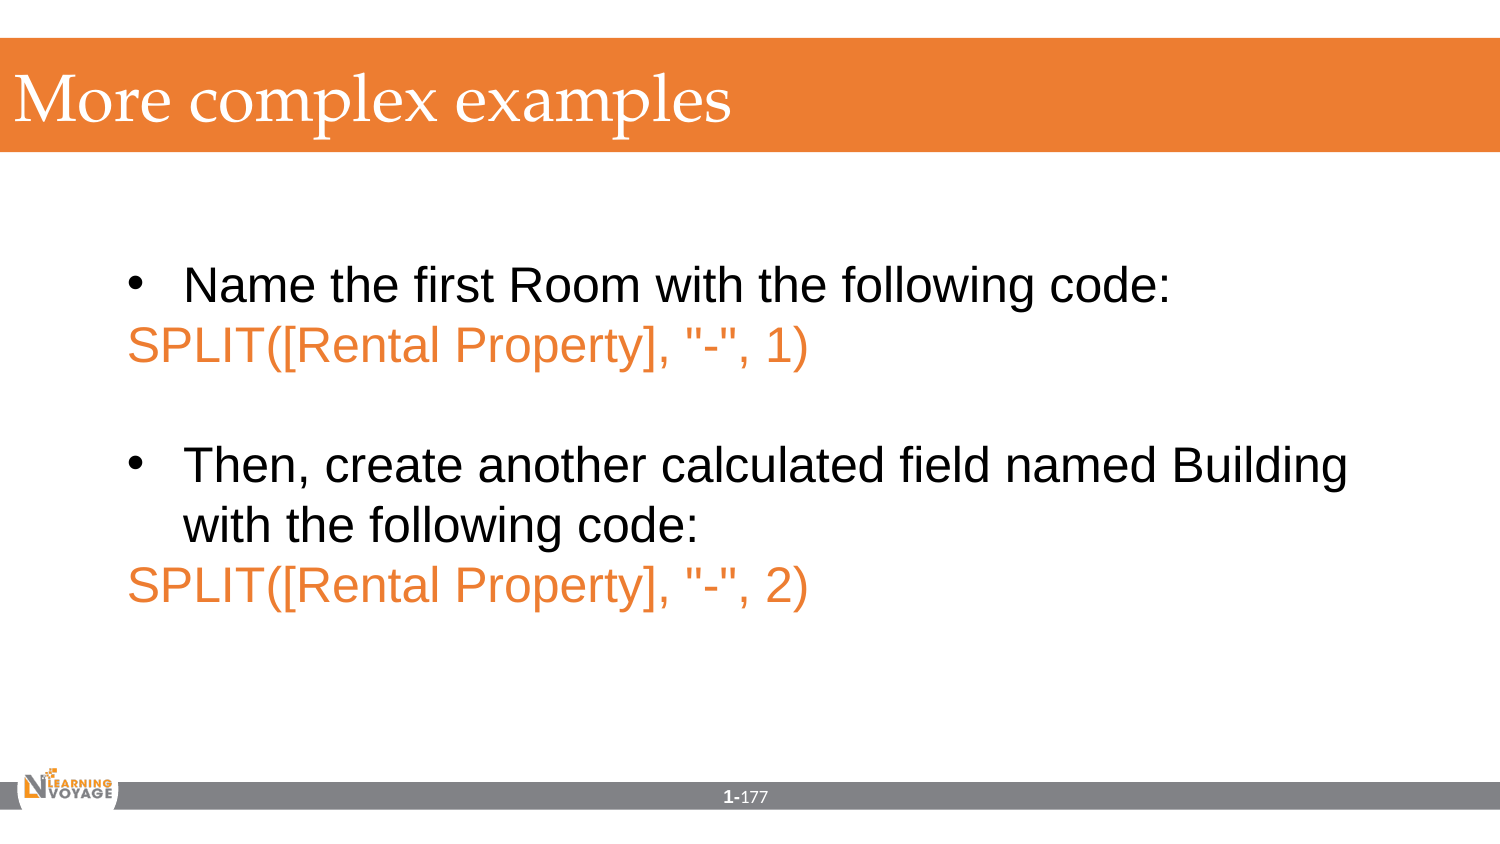

More complex examples
Name the first Room with the following code:
SPLIT([Rental Property], "-", 1)

Then, create another calculated field named Building with the following code:
SPLIT([Rental Property], "-", 2)
1-177